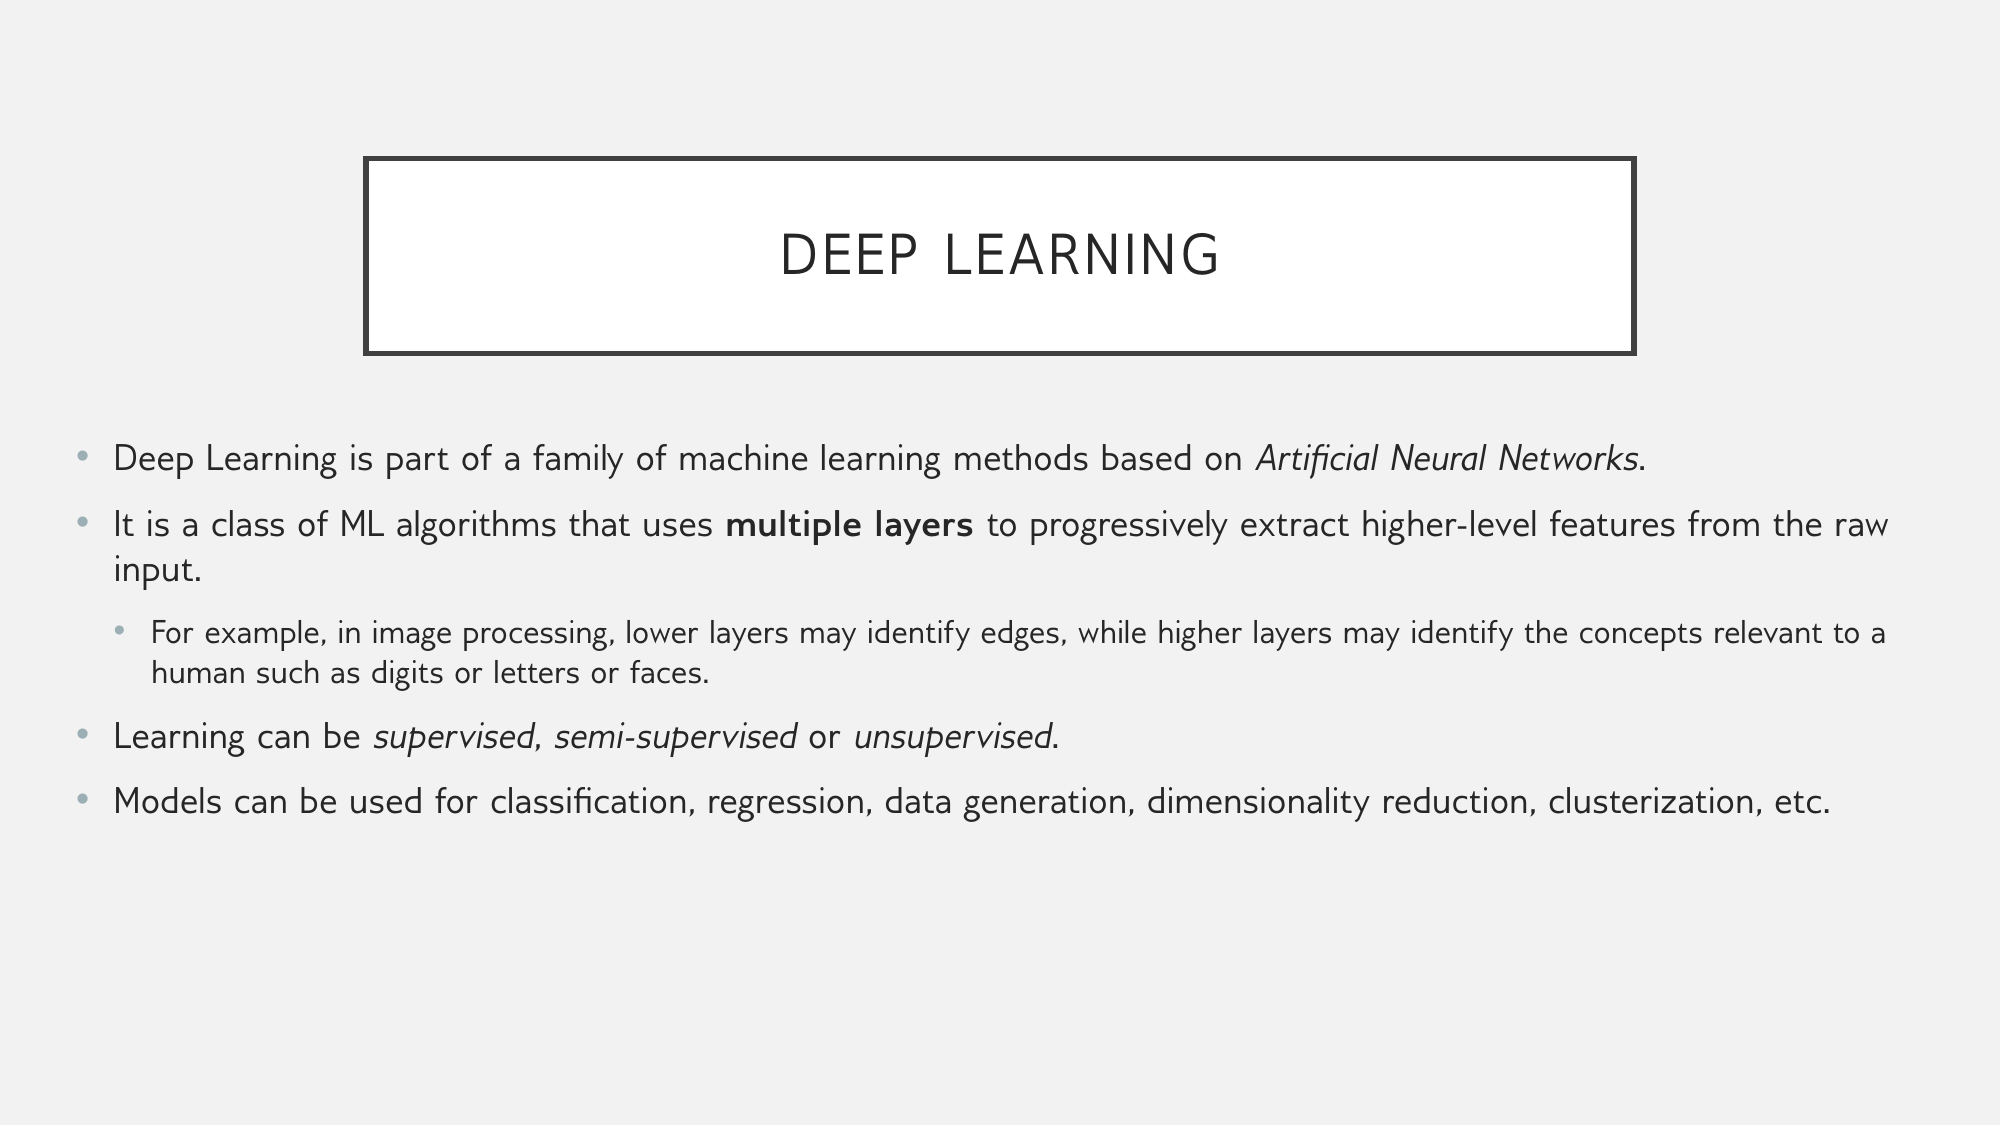

# Deep learning
Deep Learning is part of a family of machine learning methods based on Artificial Neural Networks.
It is a class of ML algorithms that uses multiple layers to progressively extract higher-level features from the raw input.
For example, in image processing, lower layers may identify edges, while higher layers may identify the concepts relevant to a human such as digits or letters or faces.
Learning can be supervised, semi-supervised or unsupervised.
Models can be used for classification, regression, data generation, dimensionality reduction, clusterization, etc.